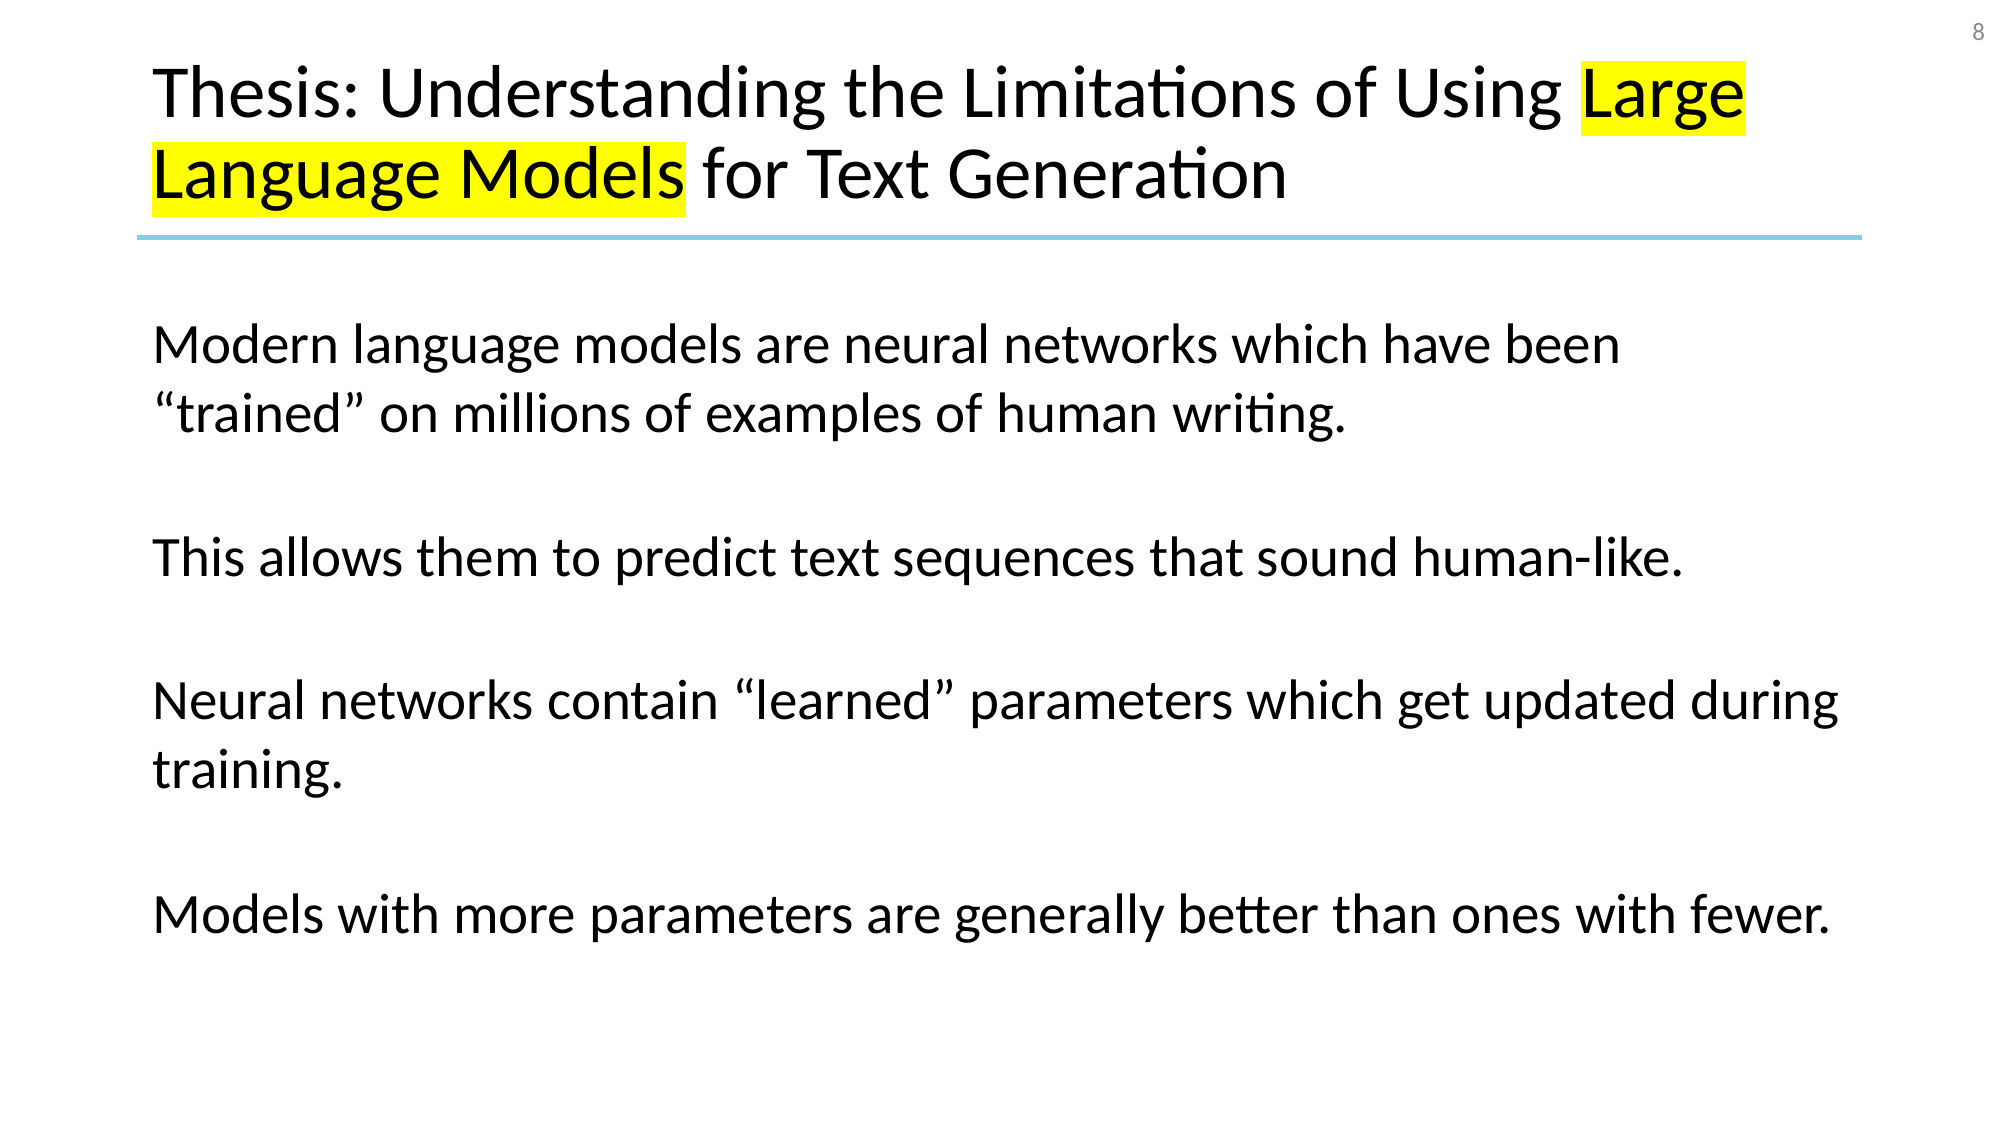

8
# Thesis: Understanding the Limitations of Using Large Language Models for Text Generation
Modern language models are neural networks which have been “trained” on millions of examples of human writing.

This allows them to predict text sequences that sound human-like.

Neural networks contain “learned” parameters which get updated during training.

Models with more parameters are generally better than ones with fewer.